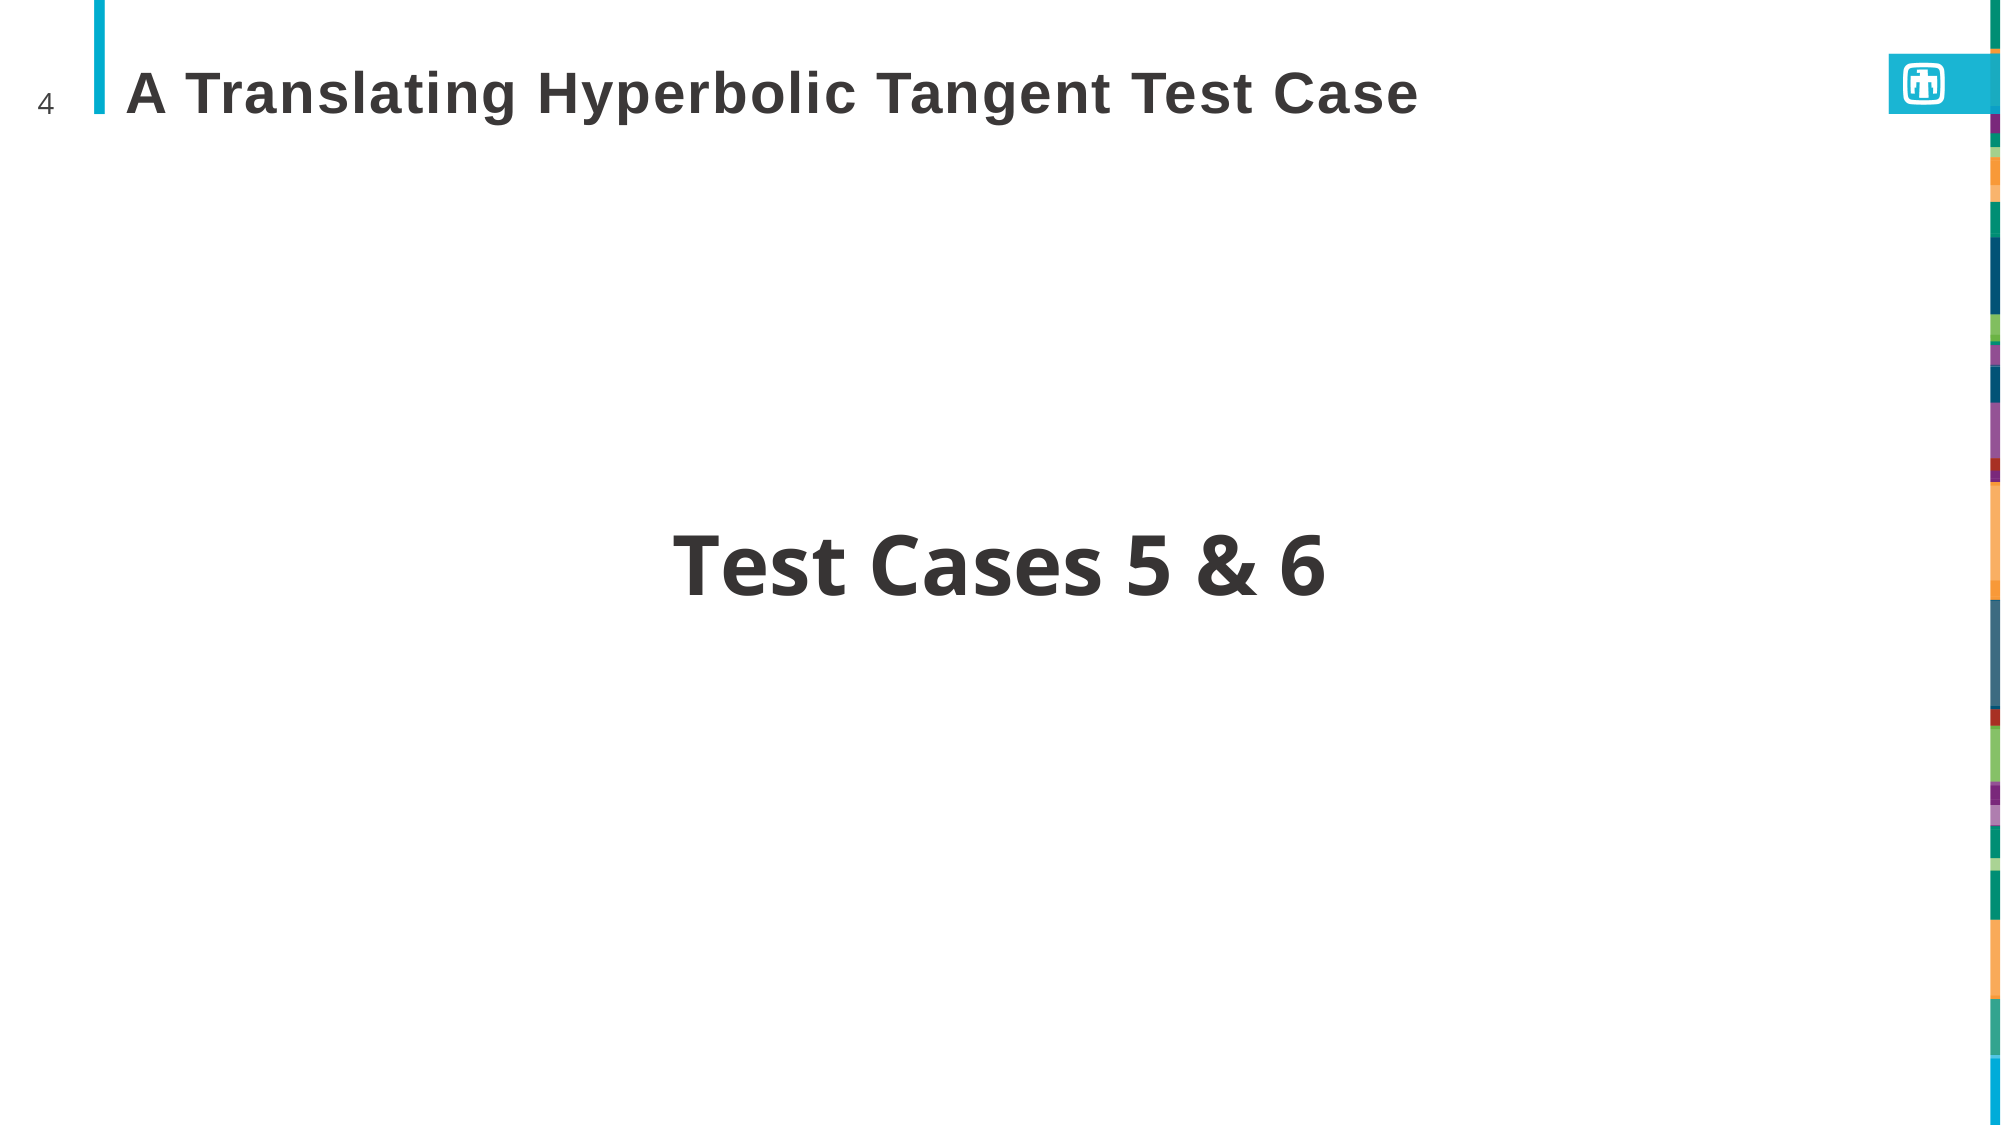

4
# A Translating Hyperbolic Tangent Test Case
Test Cases 5 & 6